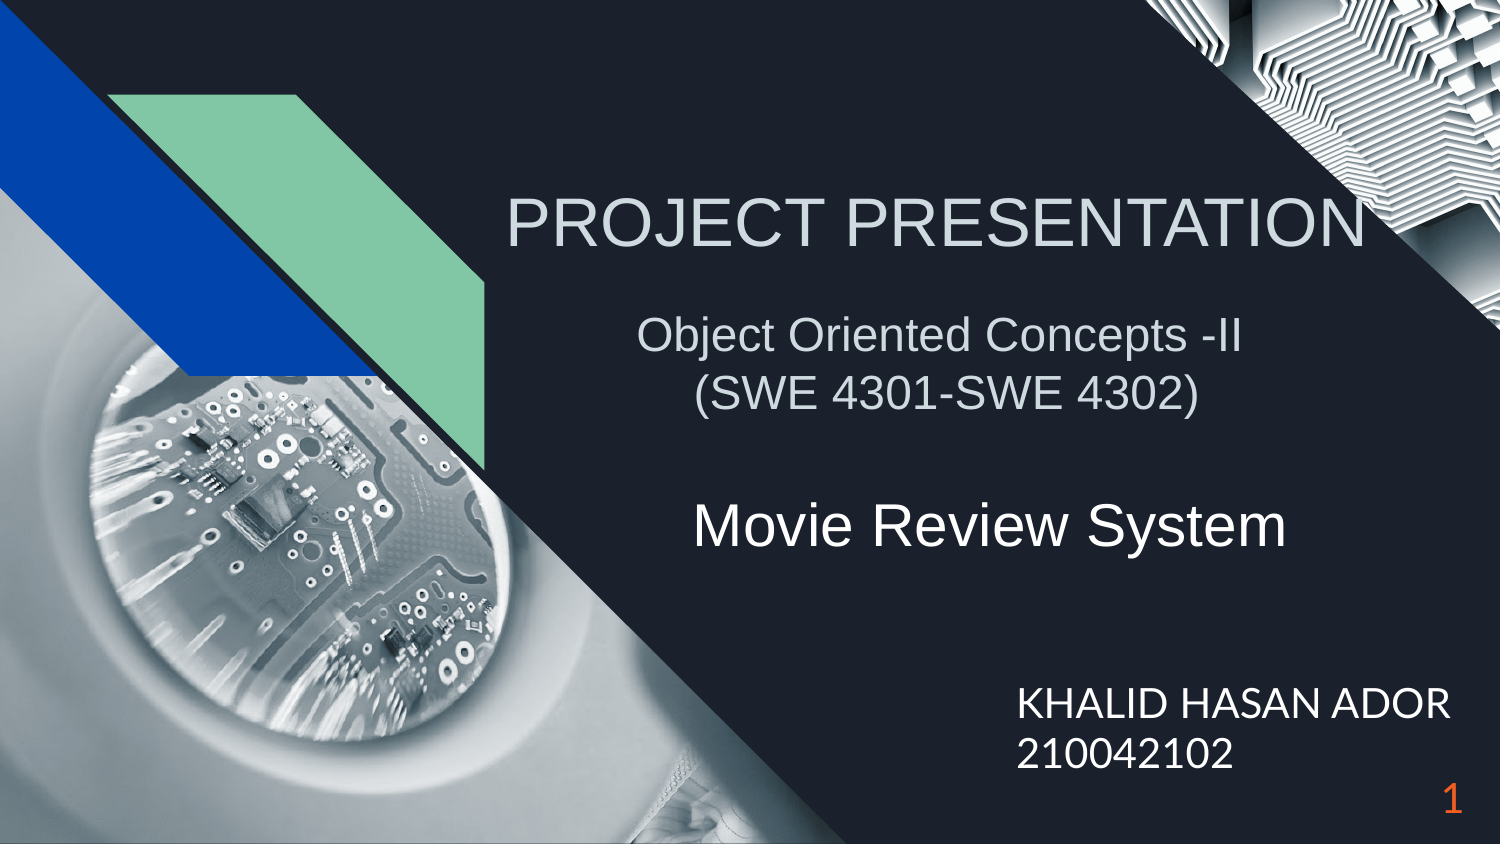

# PROJECT PRESENTATION

Object Oriented Concepts -II
(SWE 4301-SWE 4302)
Movie Review System
KHALID HASAN ADOR
210042102
1